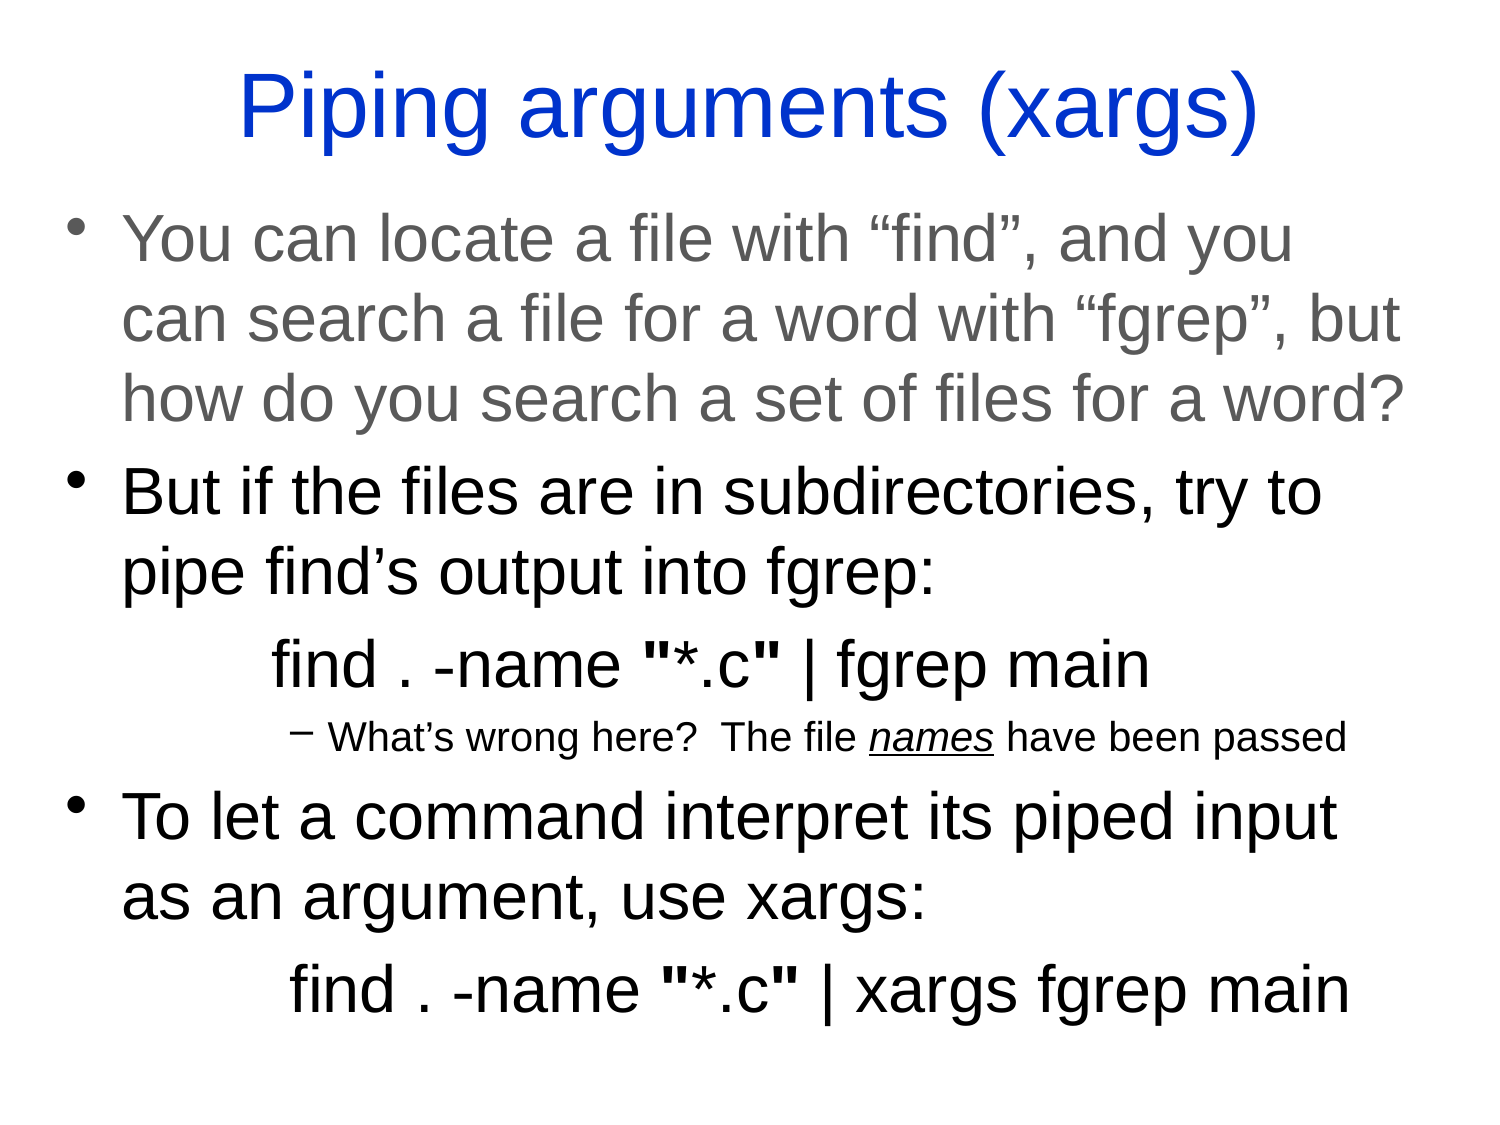

# Piping arguments (xargs)
You can locate a file with “find”, and you can search a file for a word with “fgrep”, but how do you search a set of files for a word?
But if the files are in subdirectories, try to pipe find’s output into fgrep:
		find . -name "*.c" | fgrep main
What’s wrong here?  The file names have been passed
To let a command interpret its piped input  as an argument, use xargs:
		 find . -name "*.c" | xargs fgrep main